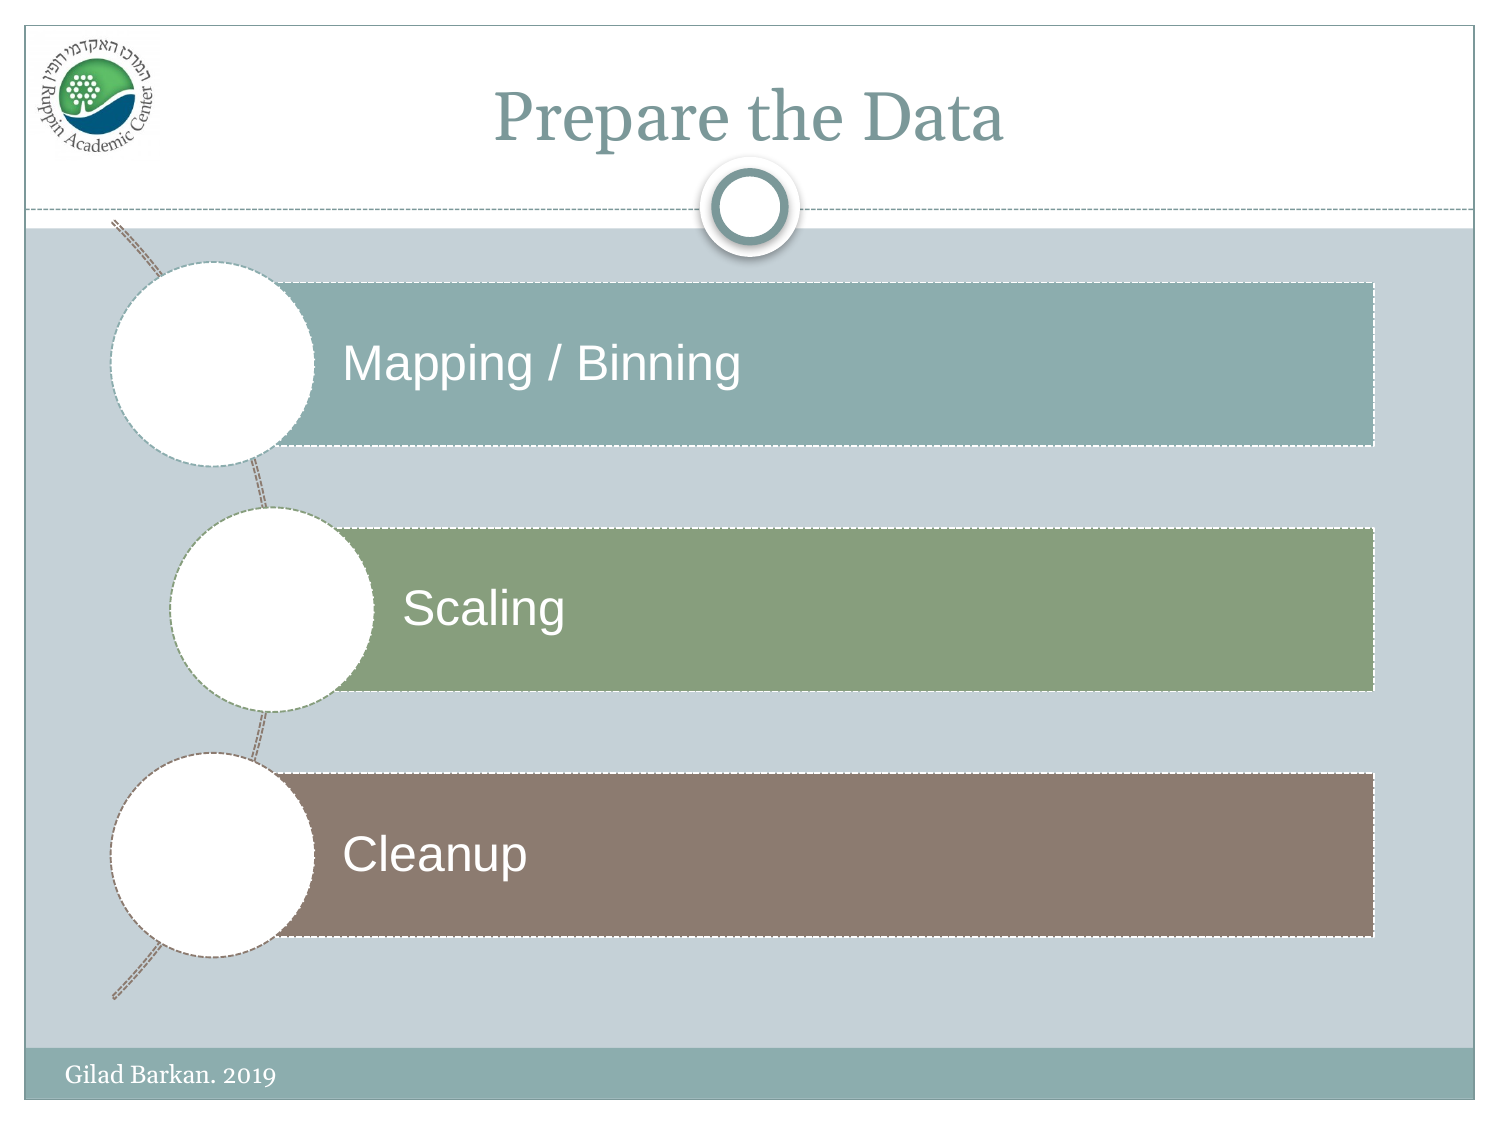

# Prepare the Data
Mapping / Binning
Scaling
Cleanup
Gilad Barkan. 2019